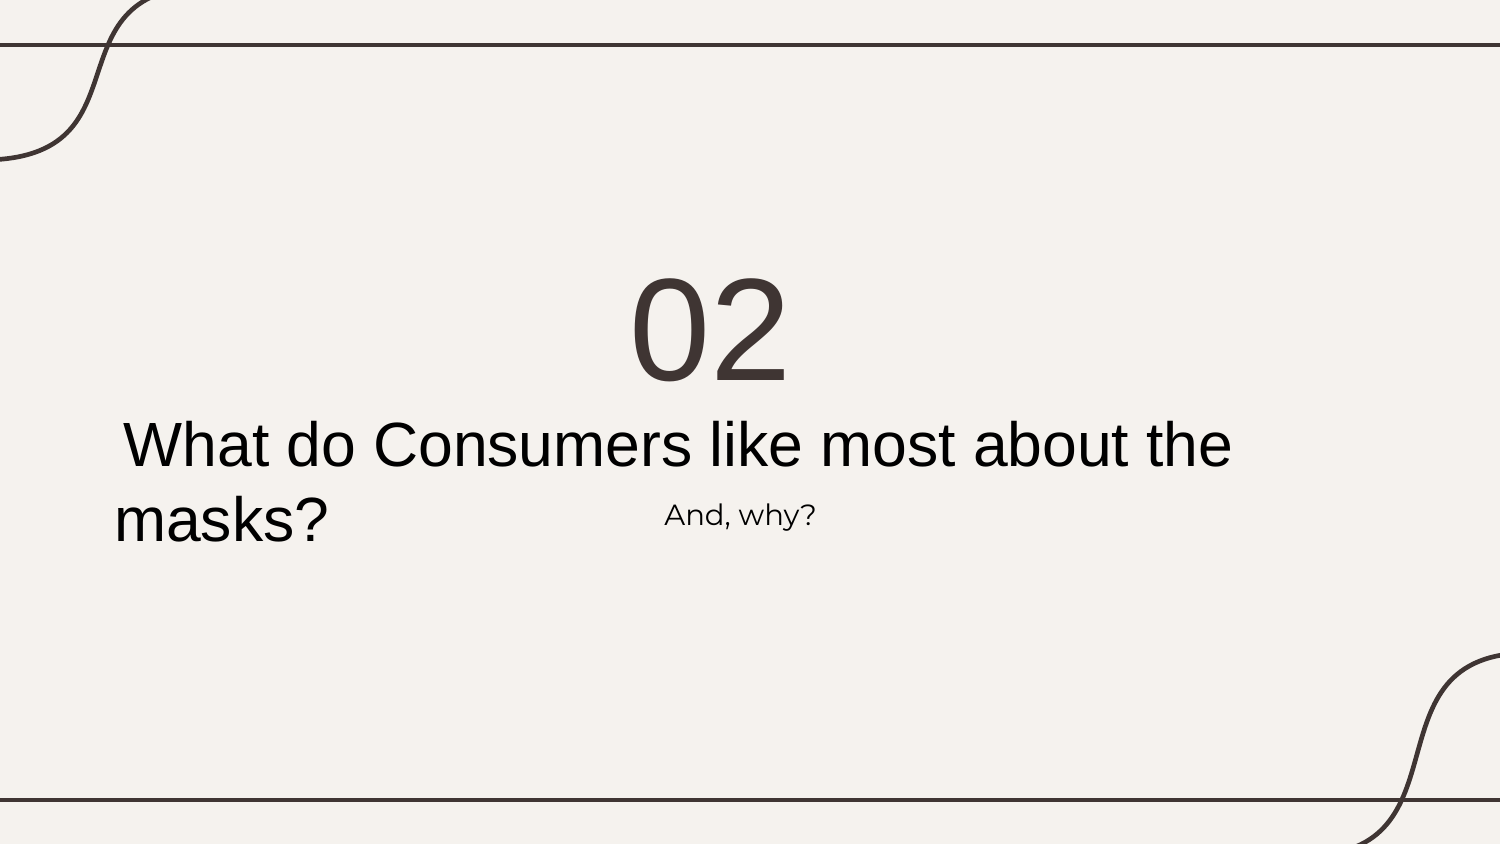

02
# What do Consumers like most about the masks?
And, why?